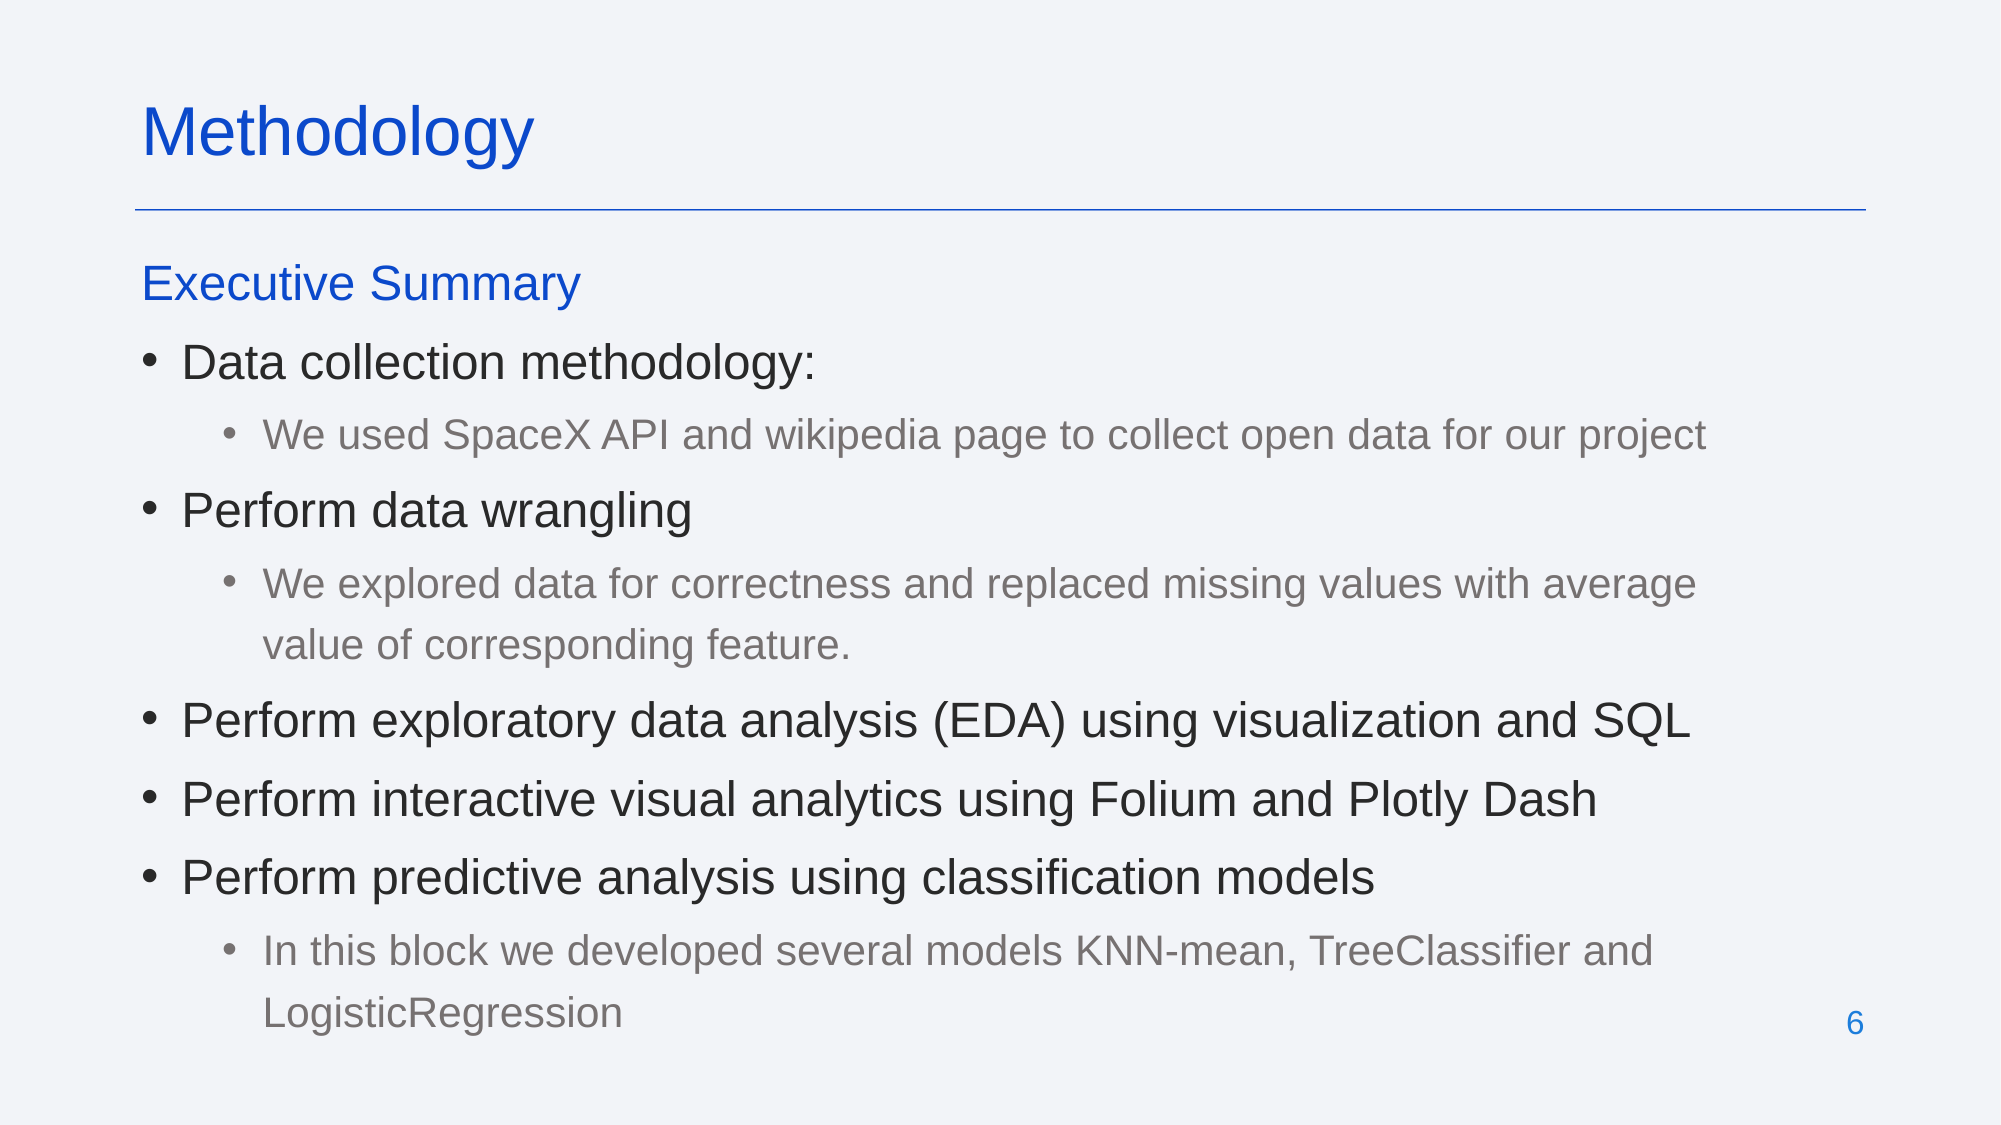

Methodology
Executive Summary
Data collection methodology:
We used SpaceX API and wikipedia page to collect open data for our project
Perform data wrangling
We explored data for correctness and replaced missing values with average value of corresponding feature.
Perform exploratory data analysis (EDA) using visualization and SQL
Perform interactive visual analytics using Folium and Plotly Dash
Perform predictive analysis using classification models
In this block we developed several models KNN-mean, TreeClassifier and LogisticRegression

6